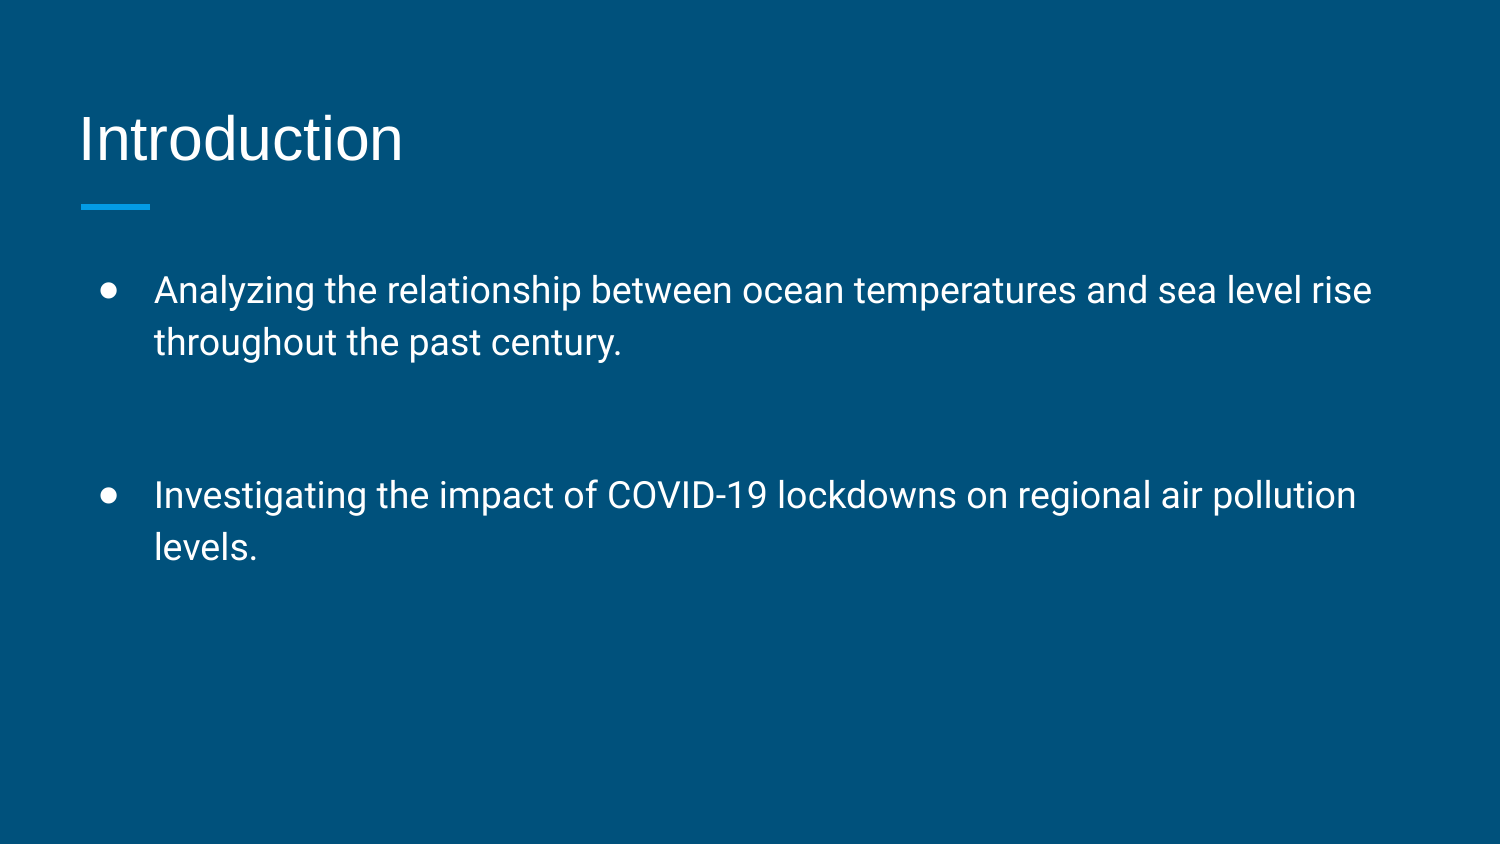

# Introduction
Analyzing the relationship between ocean temperatures and sea level rise throughout the past century.

Investigating the impact of COVID-19 lockdowns on regional air pollution levels.